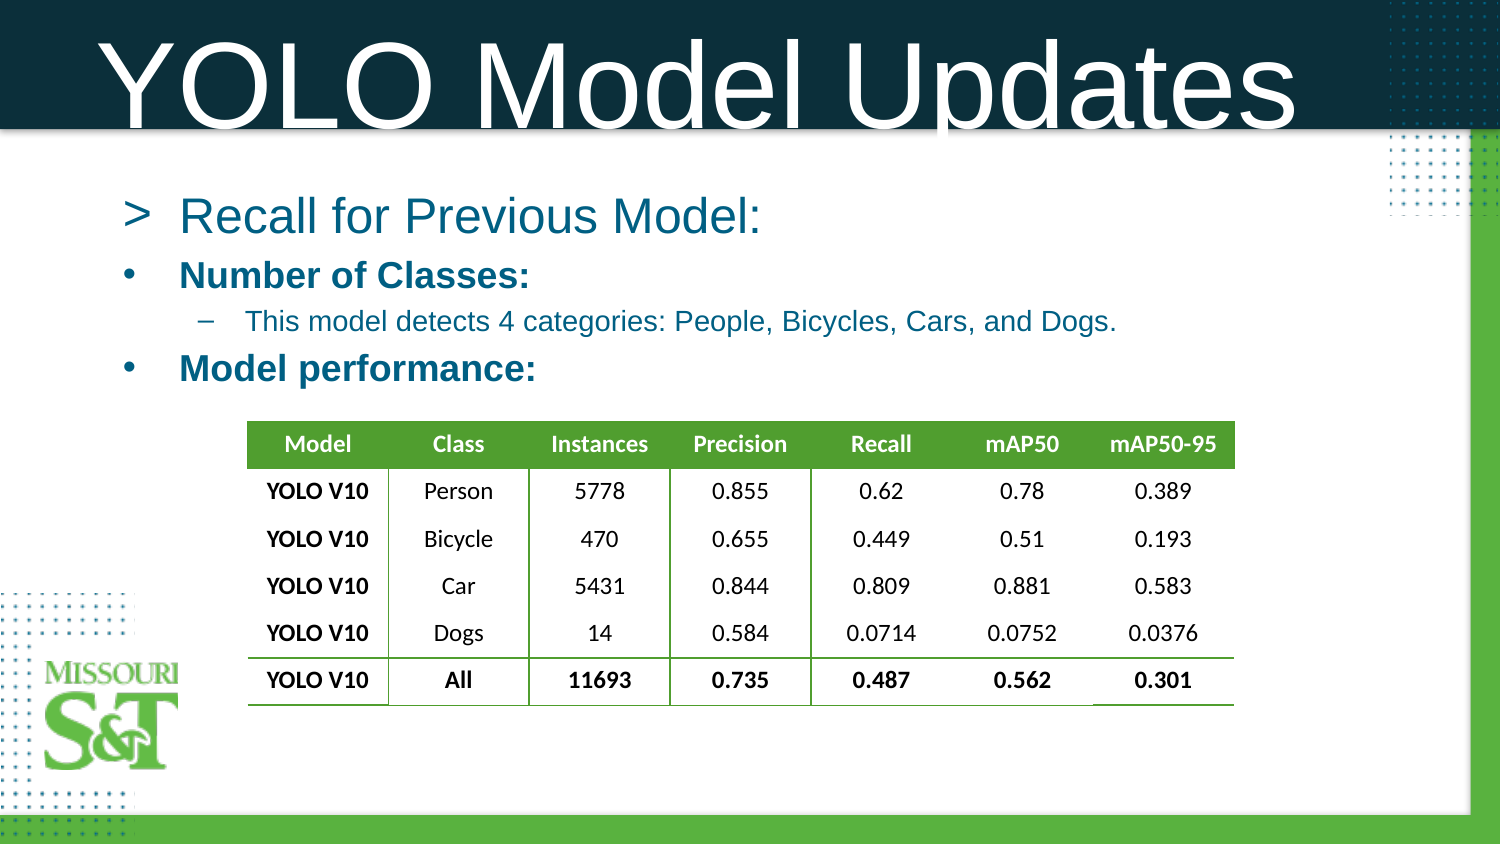

YOLO Model Updates
Recall for Previous Model:
Number of Classes:
This model detects 4 categories: People, Bicycles, Cars, and Dogs.
Model performance:

| Model | Class | Instances | Precision | Recall | mAP50 | mAP50-95 |
| --- | --- | --- | --- | --- | --- | --- |
| YOLO V10 | Person | 5778 | 0.855 | 0.62 | 0.78 | 0.389 |
| YOLO V10 | Bicycle | 470 | 0.655 | 0.449 | 0.51 | 0.193 |
| YOLO V10 | Car | 5431 | 0.844 | 0.809 | 0.881 | 0.583 |
| YOLO V10 | Dogs | 14 | 0.584 | 0.0714 | 0.0752 | 0.0376 |
| YOLO V10 | All | 11693 | 0.735 | 0.487 | 0.562 | 0.301 |